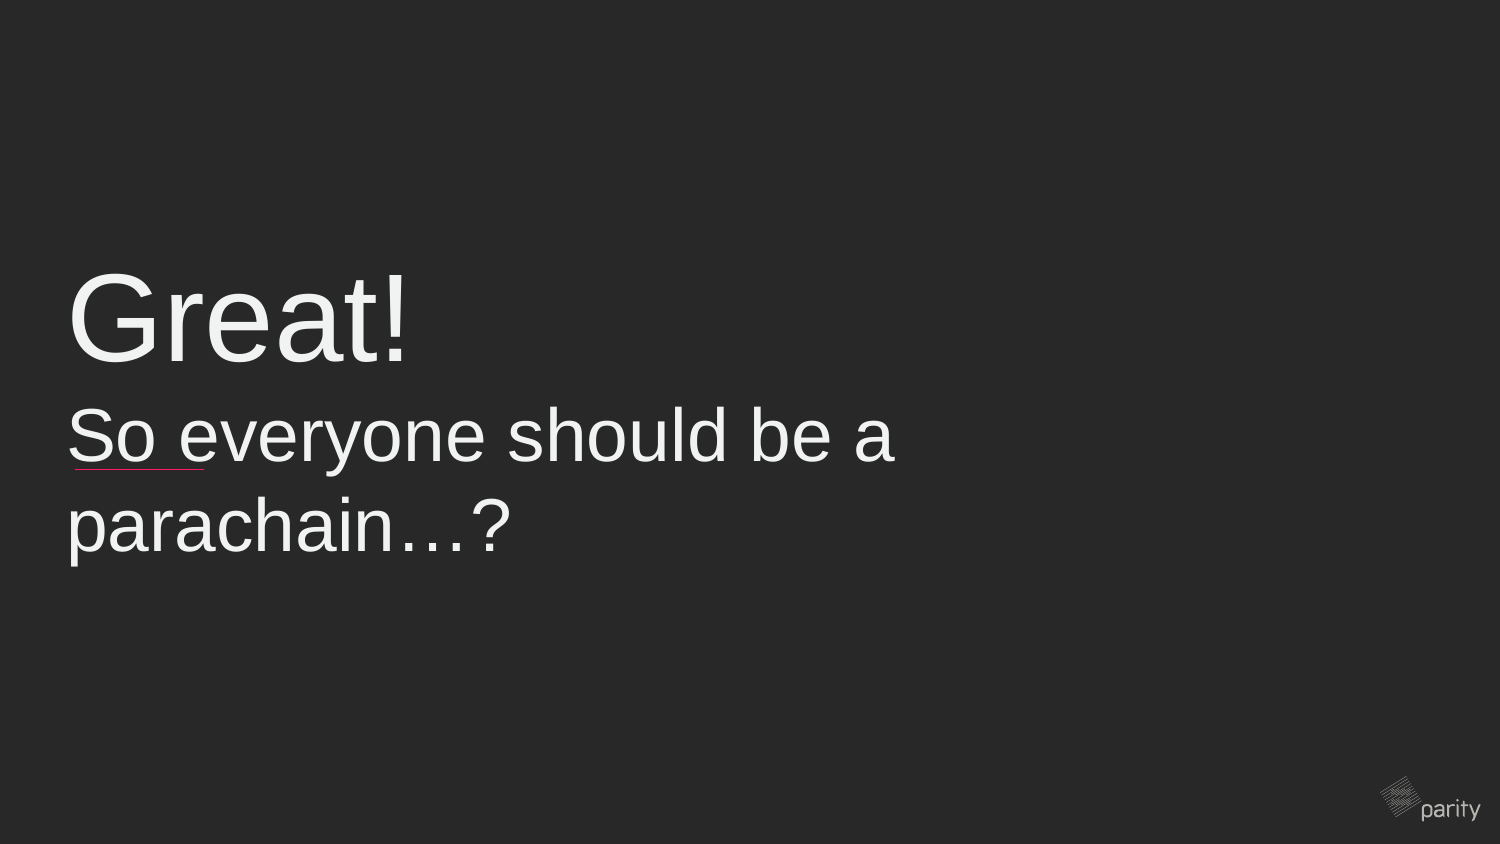

# Great!
So everyone should be a parachain…?